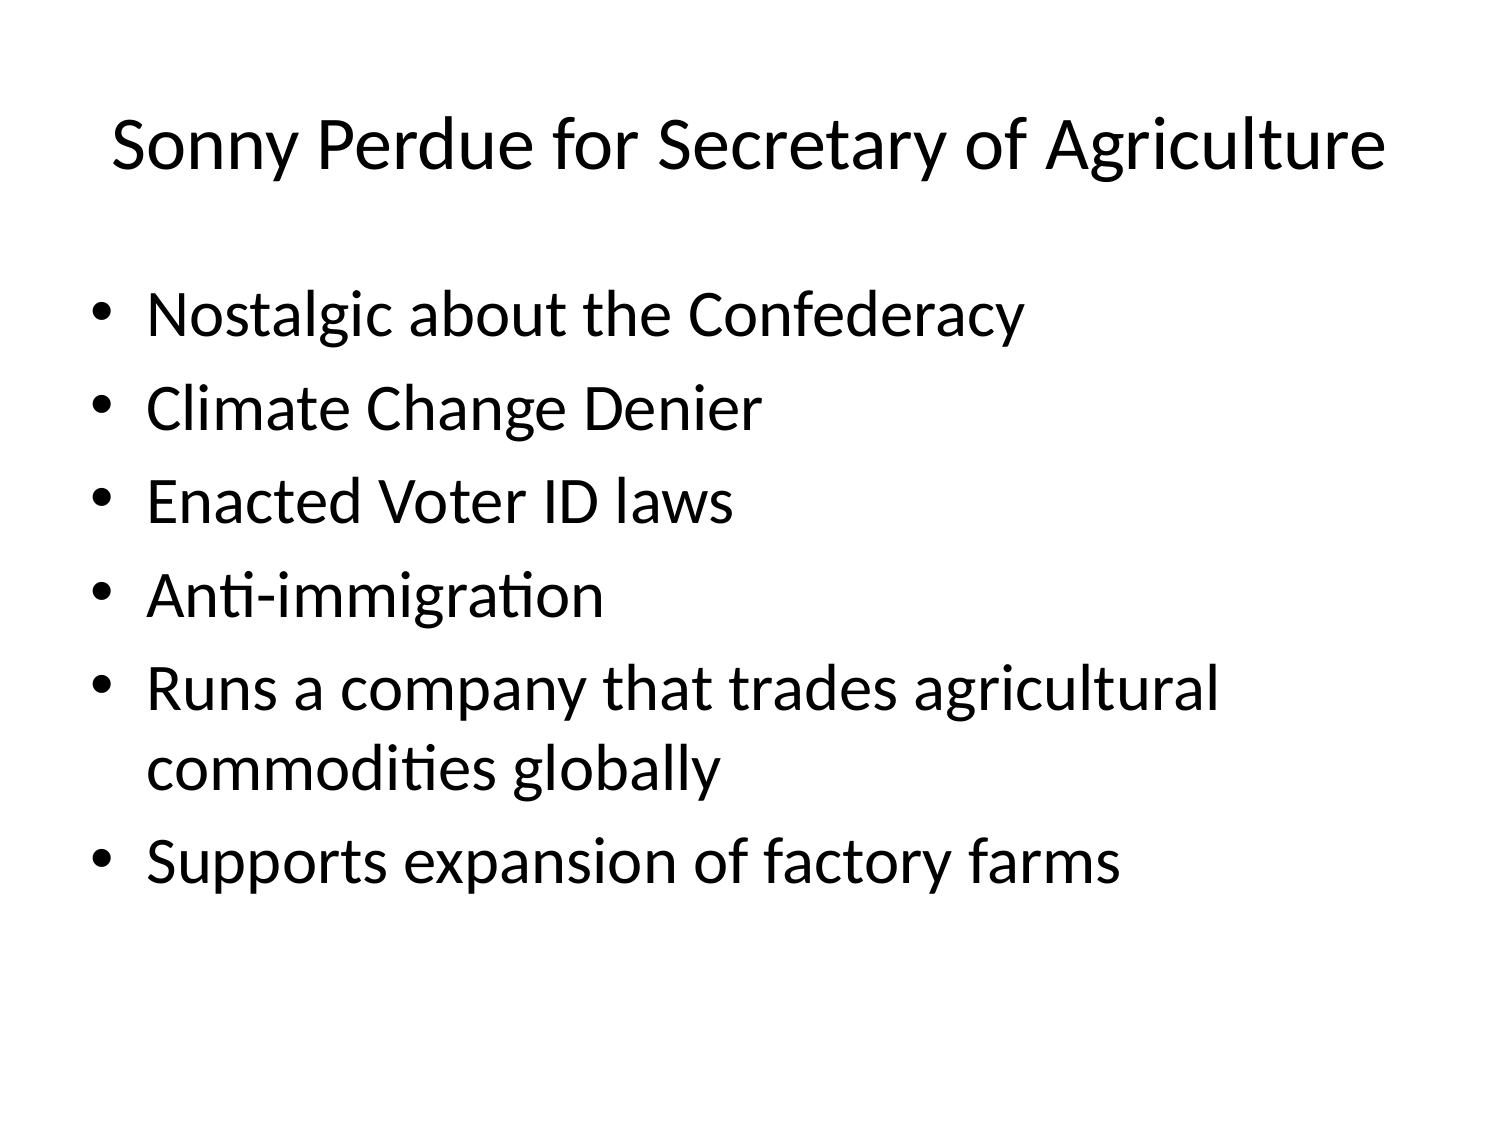

# Sonny Perdue for Secretary of Agriculture
Nostalgic about the Confederacy
Climate Change Denier
Enacted Voter ID laws
Anti-immigration
Runs a company that trades agricultural commodities globally
Supports expansion of factory farms